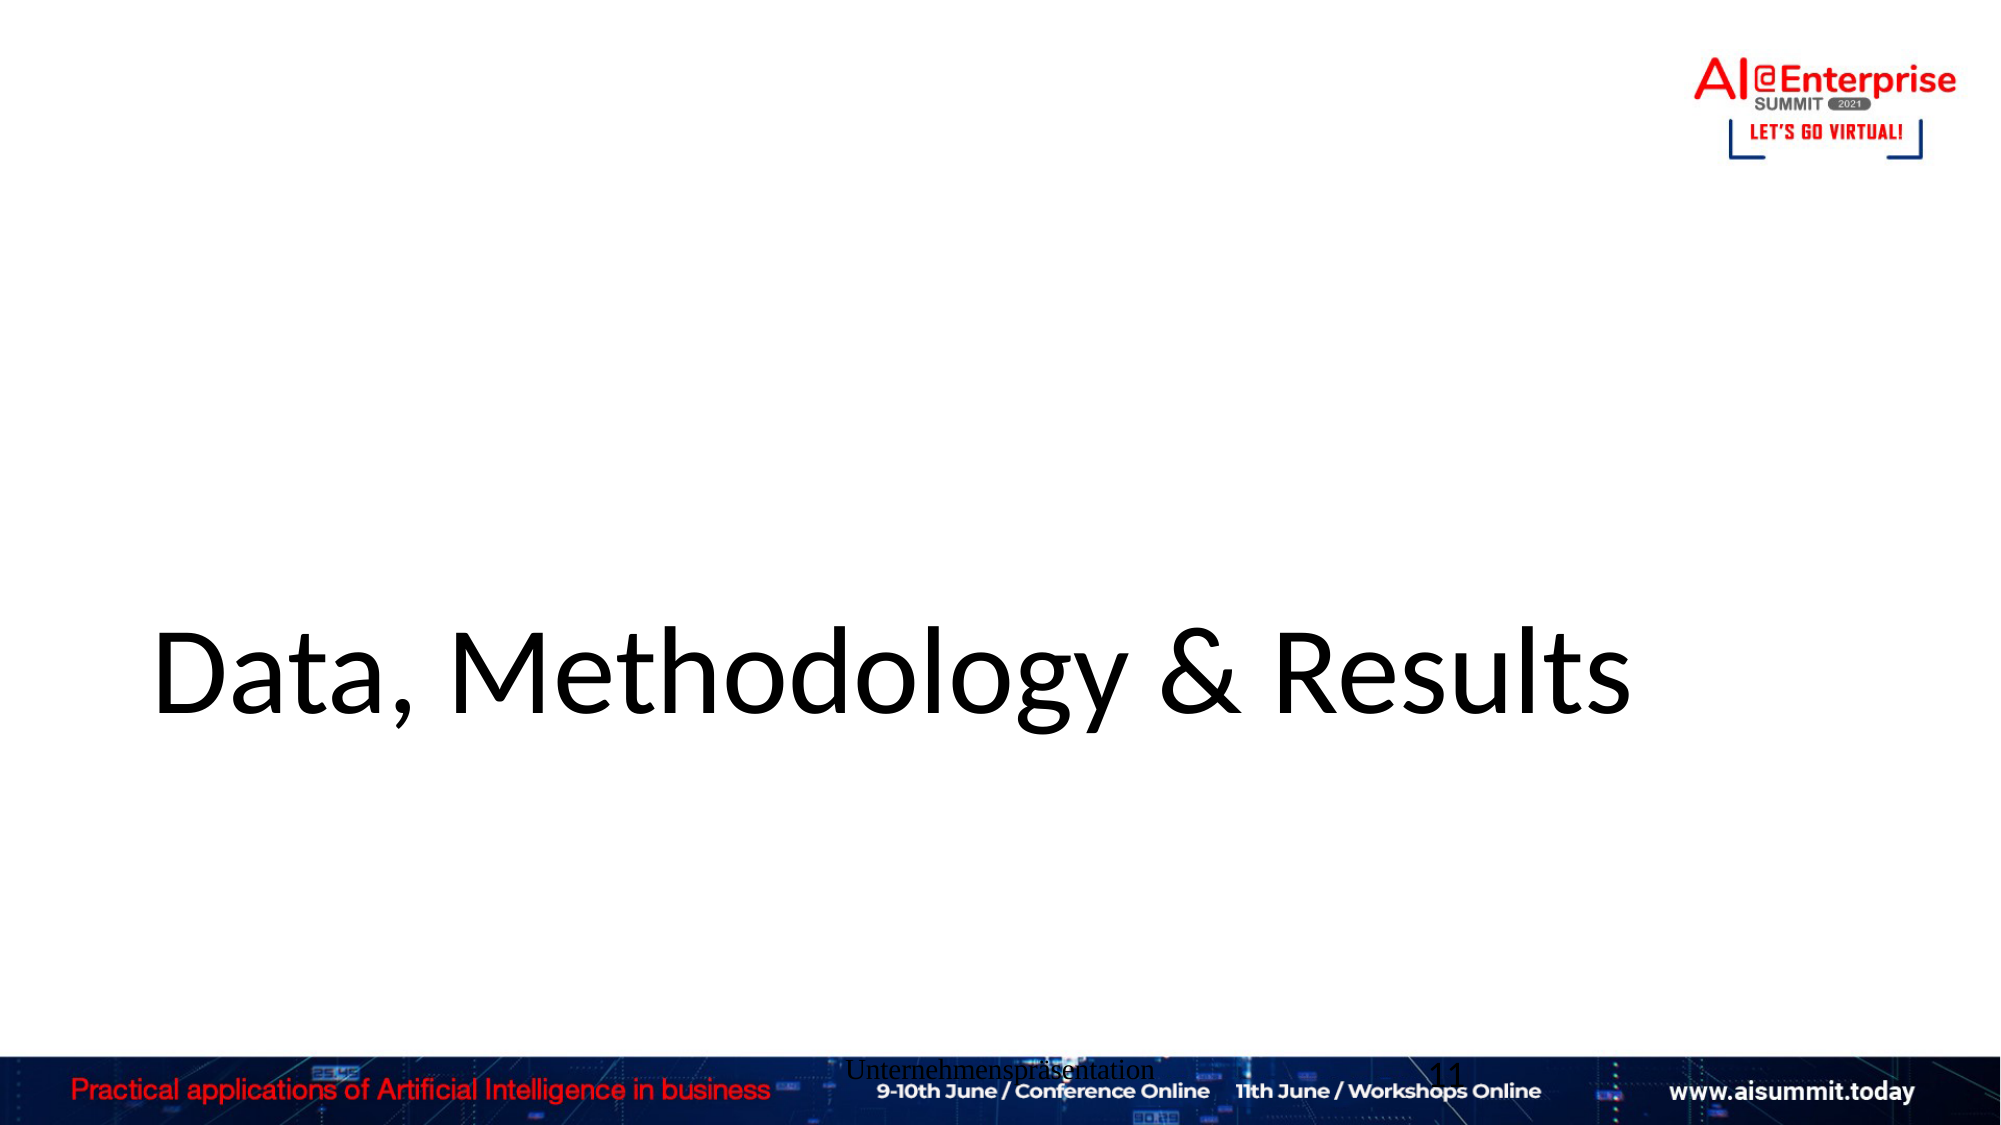

# Data, Methodology & Results

Unternehmenspräsentation
11